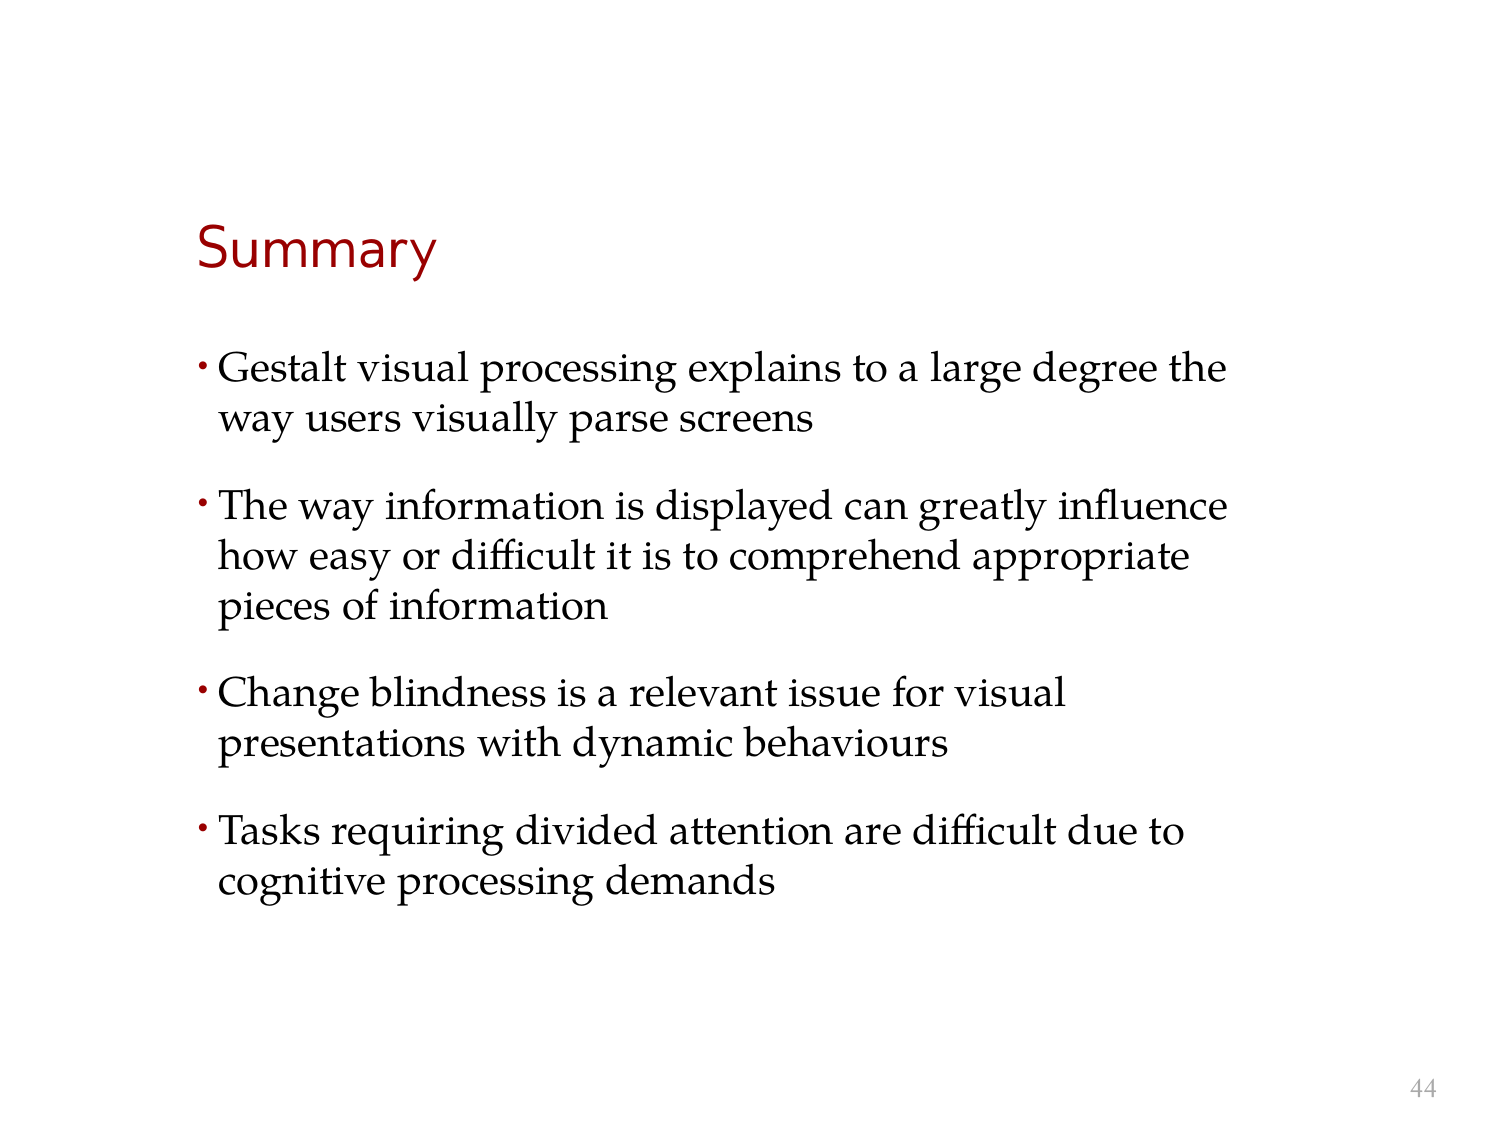

# Summary
Gestalt visual processing explains to a large degree the way users visually parse screens
The way information is displayed can greatly influence how easy or difficult it is to comprehend appropriate pieces of information
Change blindness is a relevant issue for visual presentations with dynamic behaviours
Tasks requiring divided attention are difficult due to cognitive processing demands

44